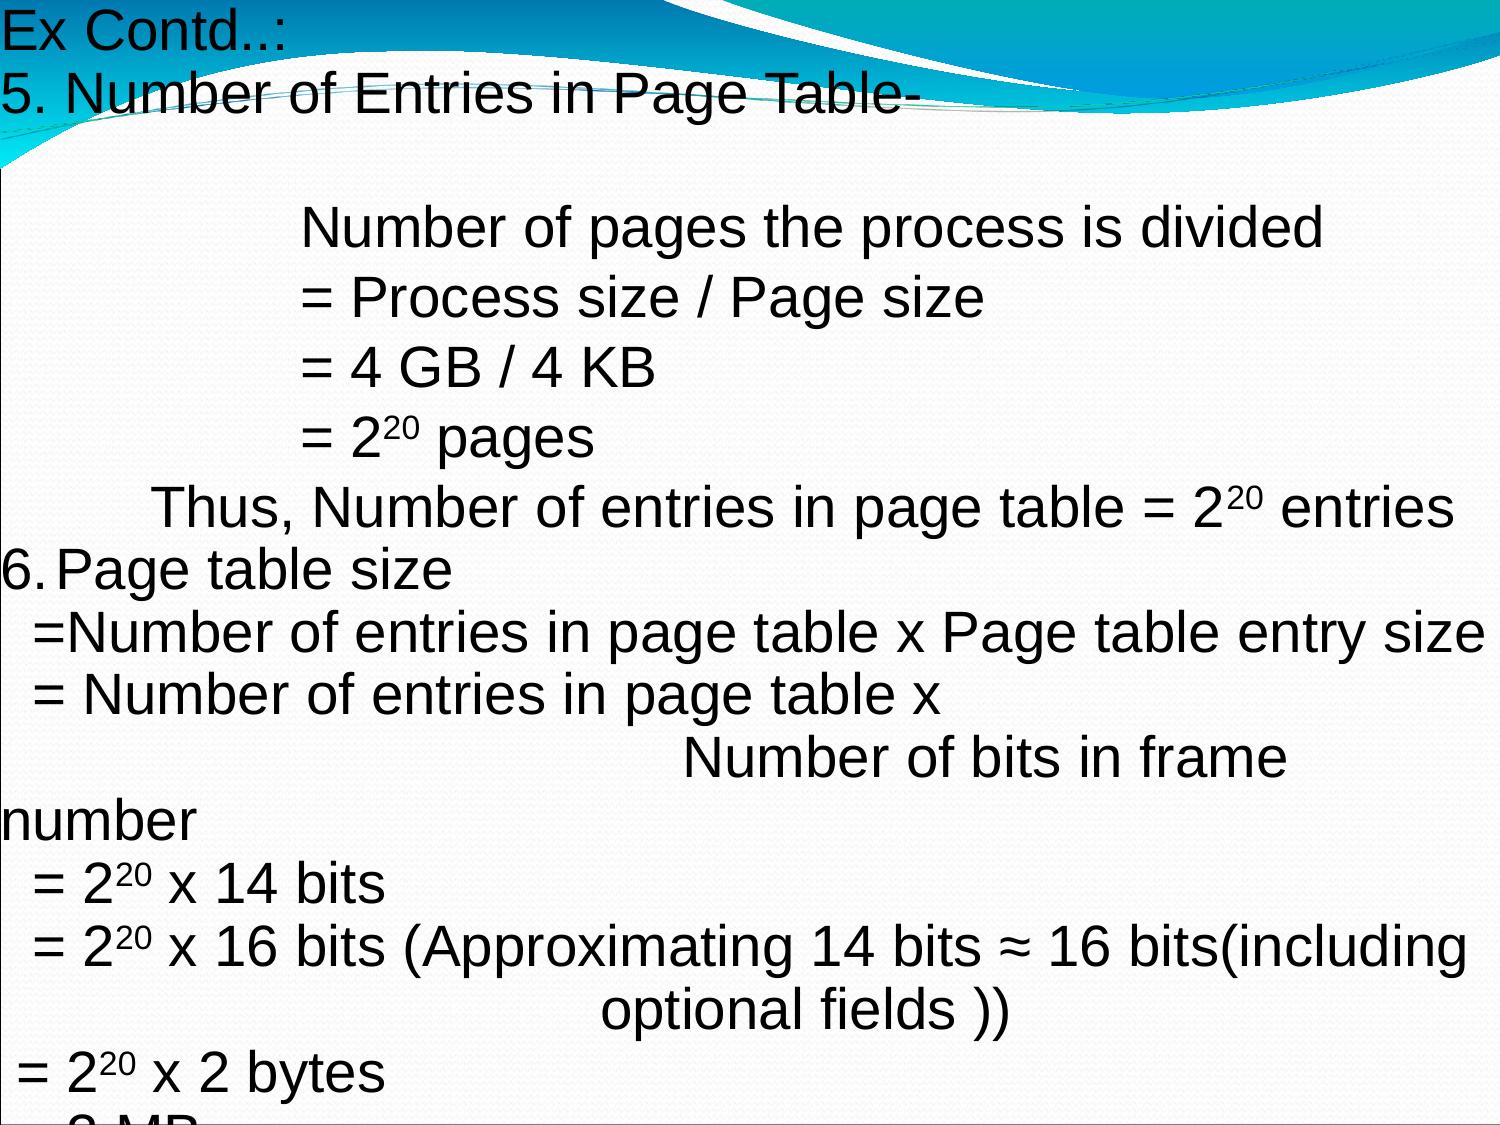

Ex Contd..:
5. Number of Entries in Page Table-

		Number of pages the process is divided
		= Process size / Page size
		= 4 GB / 4 KB
		= 220 pages
	Thus, Number of entries in page table = 220 entries
6. Page table size
  =Number of entries in page table x Page table entry size
  = Number of entries in page table x
                                          Number of bits in frame number
  = 220 x 14 bits
  = 220 x 16 bits (Approximating 14 bits ≈ 16 bits(including 				optional fields ))
 = 220 x 2 bytes
 = 2 MB